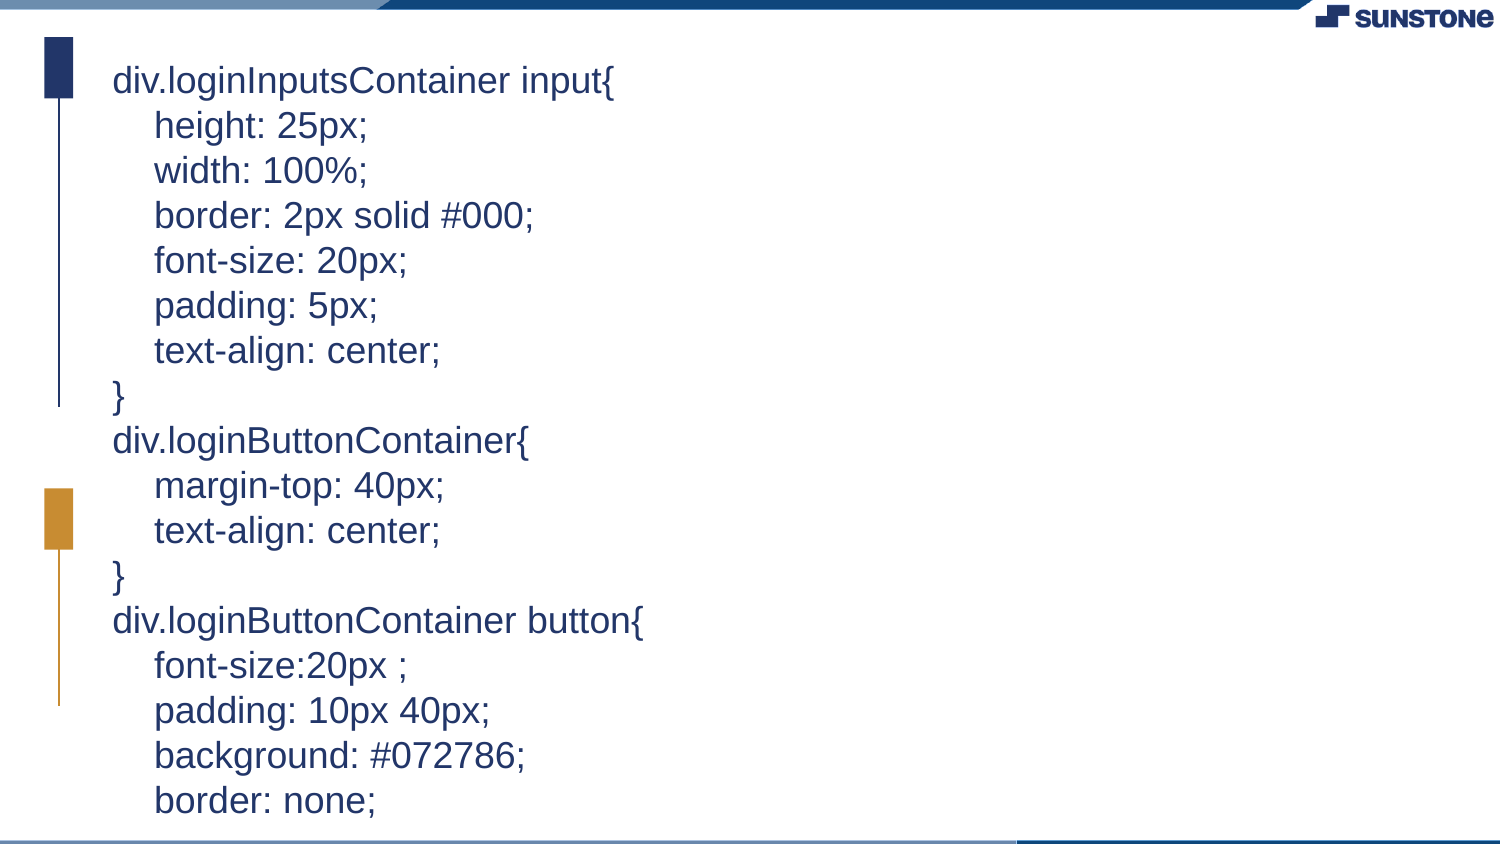

div.loginInputsContainer input{
    height: 25px;
    width: 100%;
    border: 2px solid #000;
    font-size: 20px;
    padding: 5px;
    text-align: center;
}
div.loginButtonContainer{
    margin-top: 40px;
    text-align: center;
}
div.loginButtonContainer button{
    font-size:20px ;
    padding: 10px 40px;
    background: #072786;
    border: none;